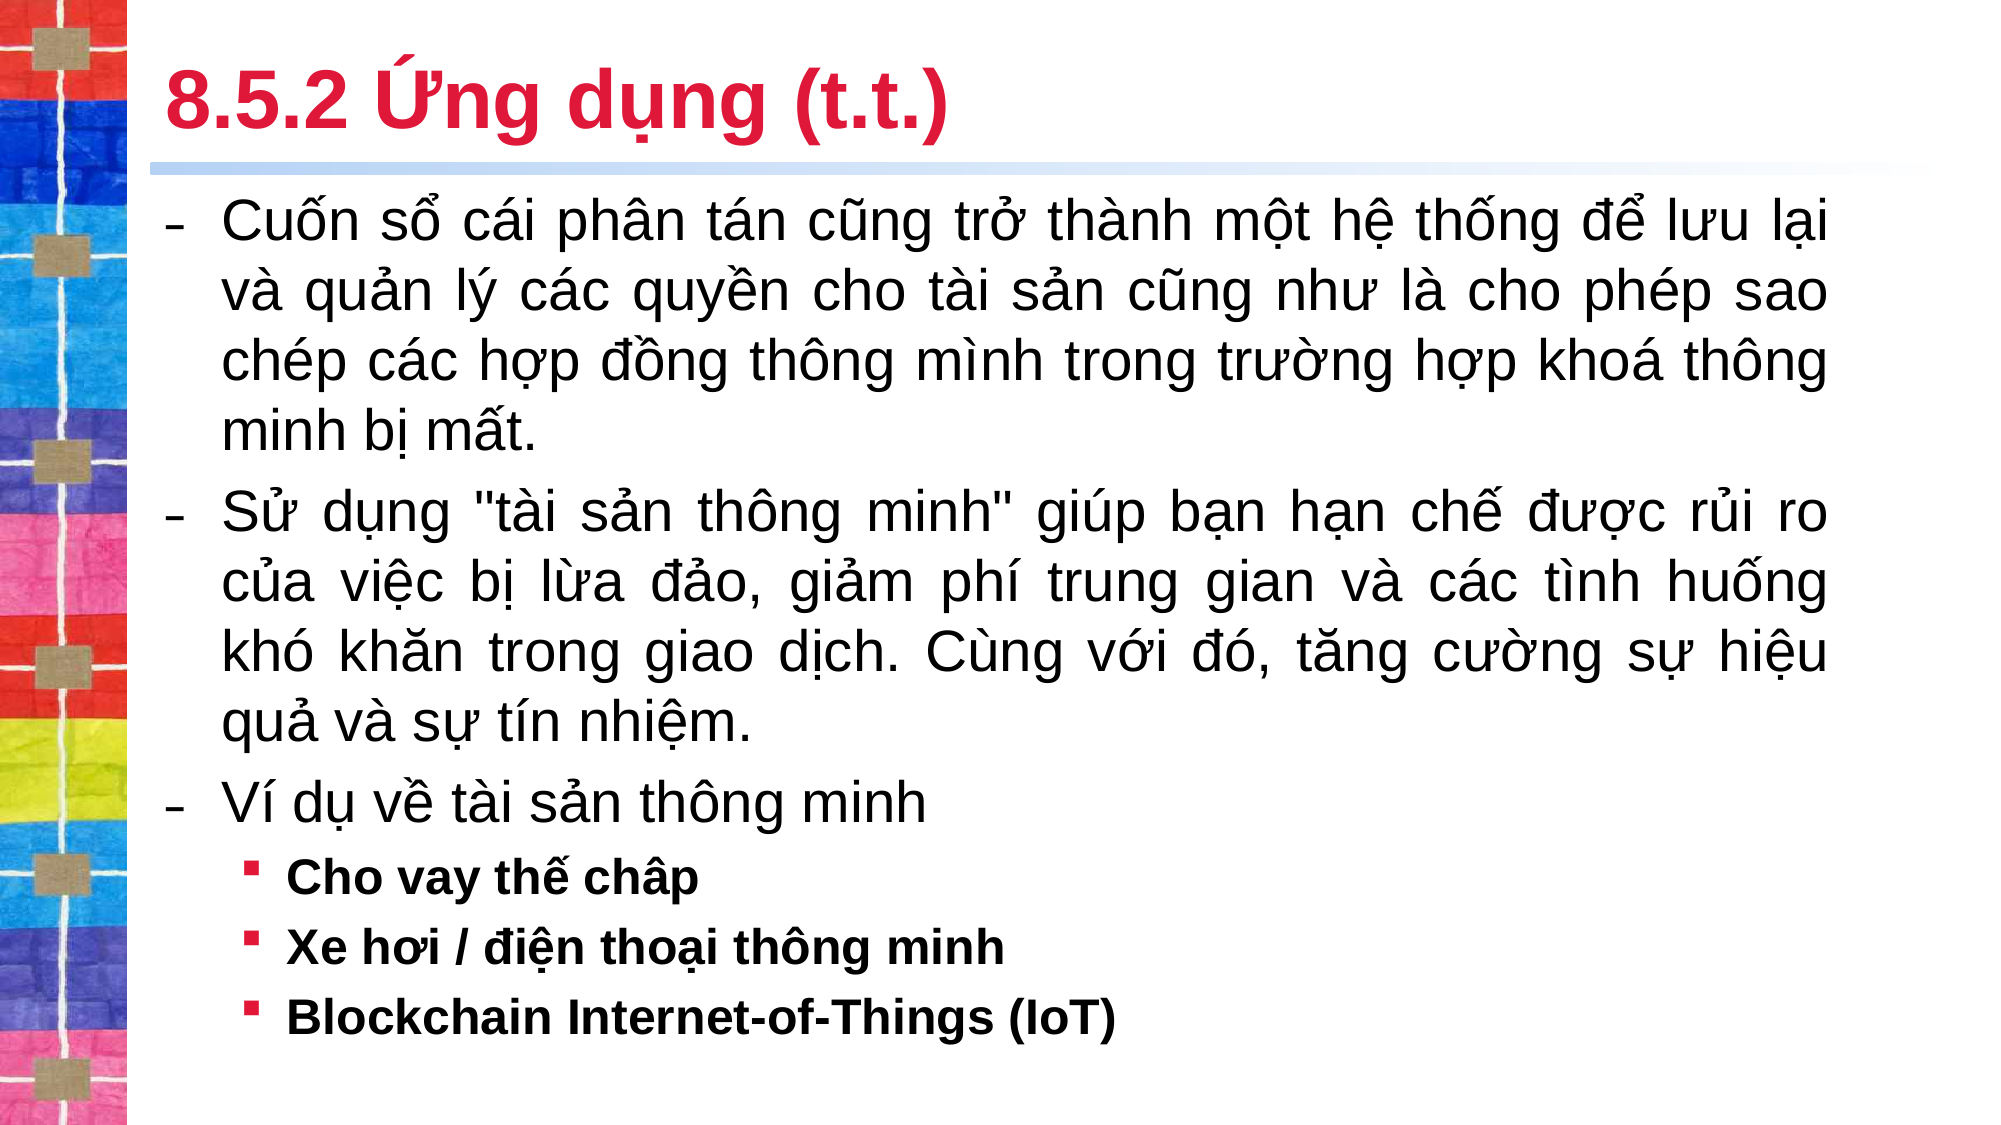

# 8.5.2 Ứng dụng (t.t.)
Cuốn sổ cái phân tán cũng trở thành một hệ thống để lưu lại và quản lý các quyền cho tài sản cũng như là cho phép sao chép các hợp đồng thông mình trong trường hợp khoá thông minh bị mất.
Sử dụng "tài sản thông minh" giúp bạn hạn chế được rủi ro của việc bị lừa đảo, giảm phí trung gian và các tình huống khó khăn trong giao dịch. Cùng với đó, tăng cường sự hiệu quả và sự tín nhiệm.
Ví dụ về tài sản thông minh
Cho vay thế châp
Xe hơi / điện thoại thông minh
Blockchain Internet-of-Things (IoT)